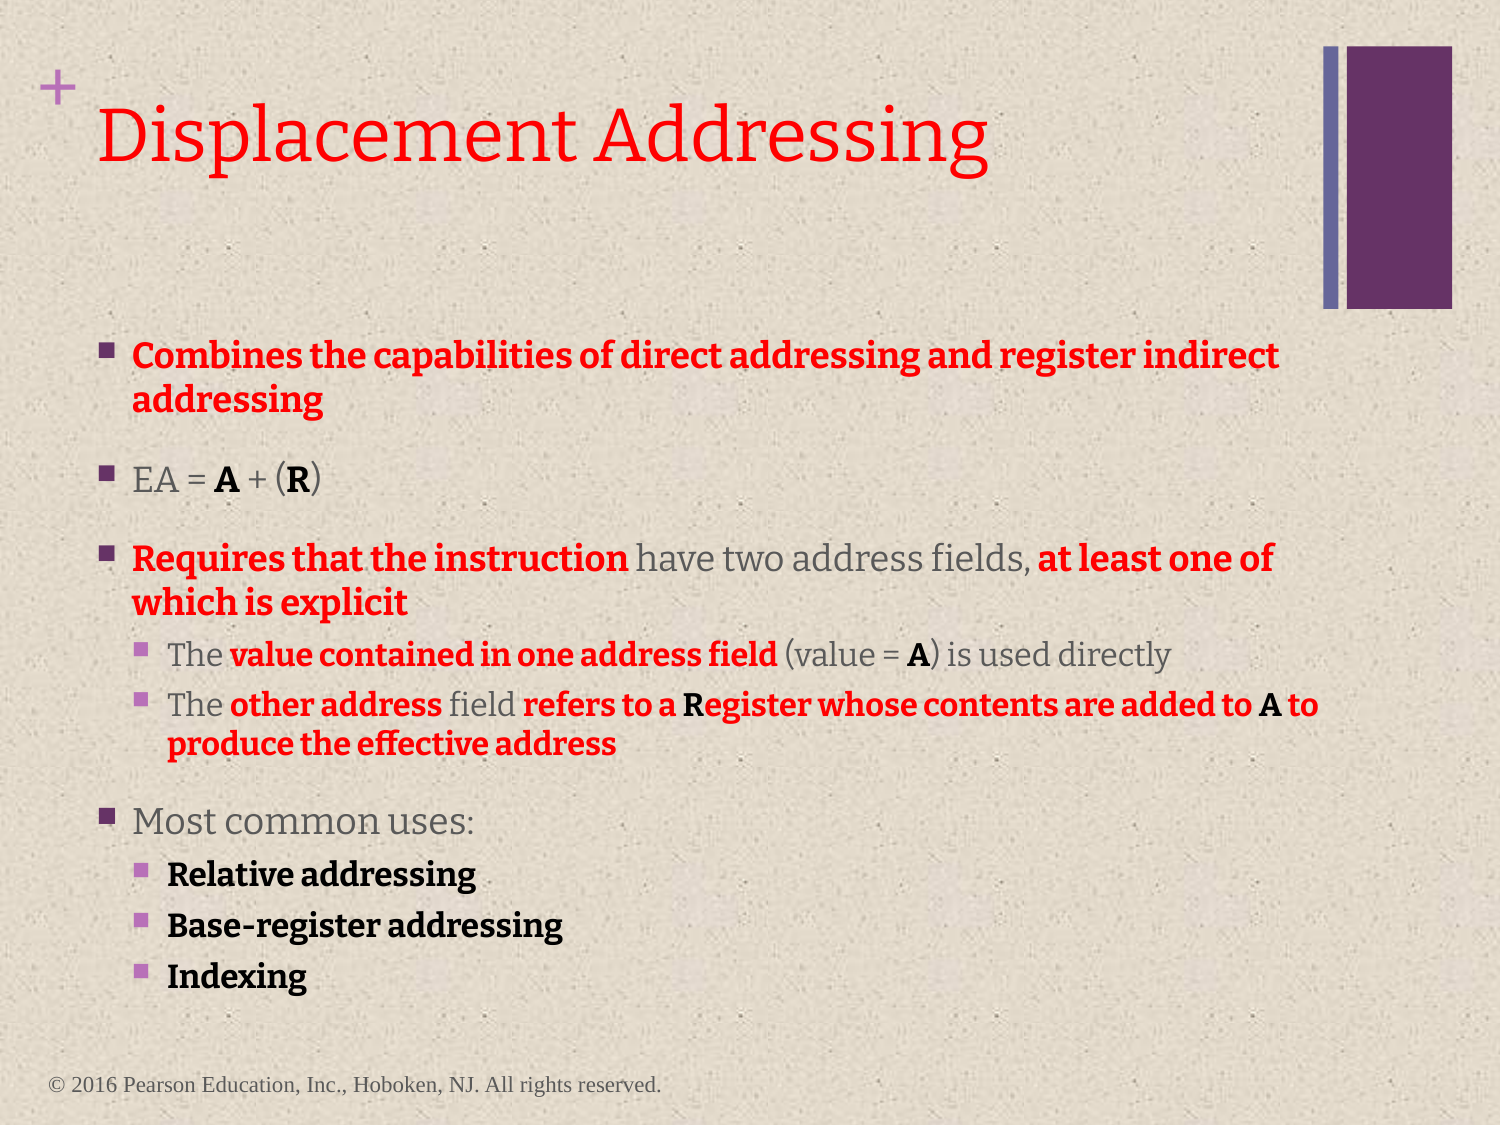

# Displacement Addressing
Combines the capabilities of direct addressing and register indirect addressing
EA = A + (R)
Requires that the instruction have two address fields, at least one of which is explicit
The value contained in one address field (value = A) is used directly
The other address field refers to a Register whose contents are added to A to produce the effective address
Most common uses:
Relative addressing
Base-register addressing
Indexing

© 2016 Pearson Education, Inc., Hoboken, NJ. All rights reserved.